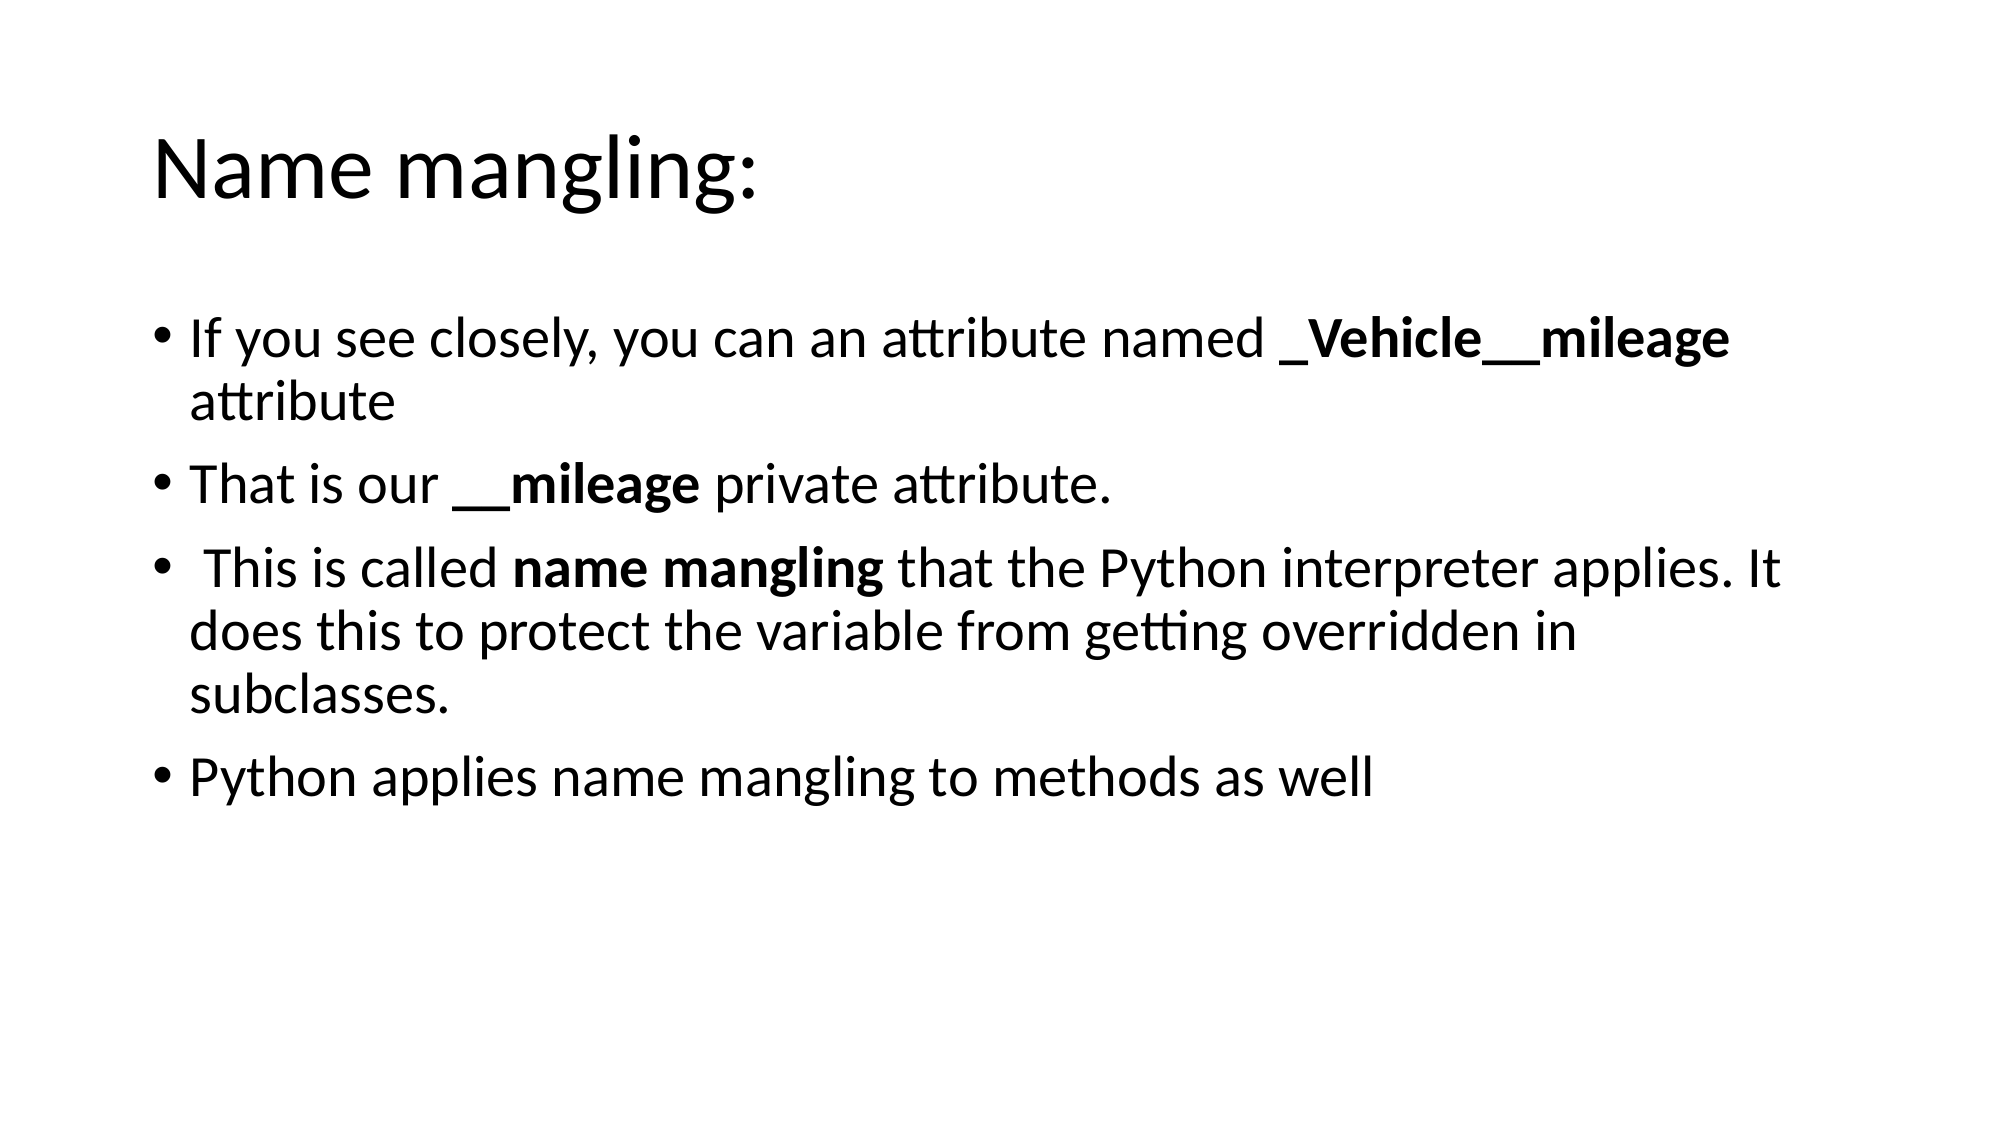

# Name mangling:
If you see closely, you can an attribute named _Vehicle__mileage attribute
That is our __mileage private attribute.
 This is called name mangling that the Python interpreter applies. It does this to protect the variable from getting overridden in subclasses.
Python applies name mangling to methods as well